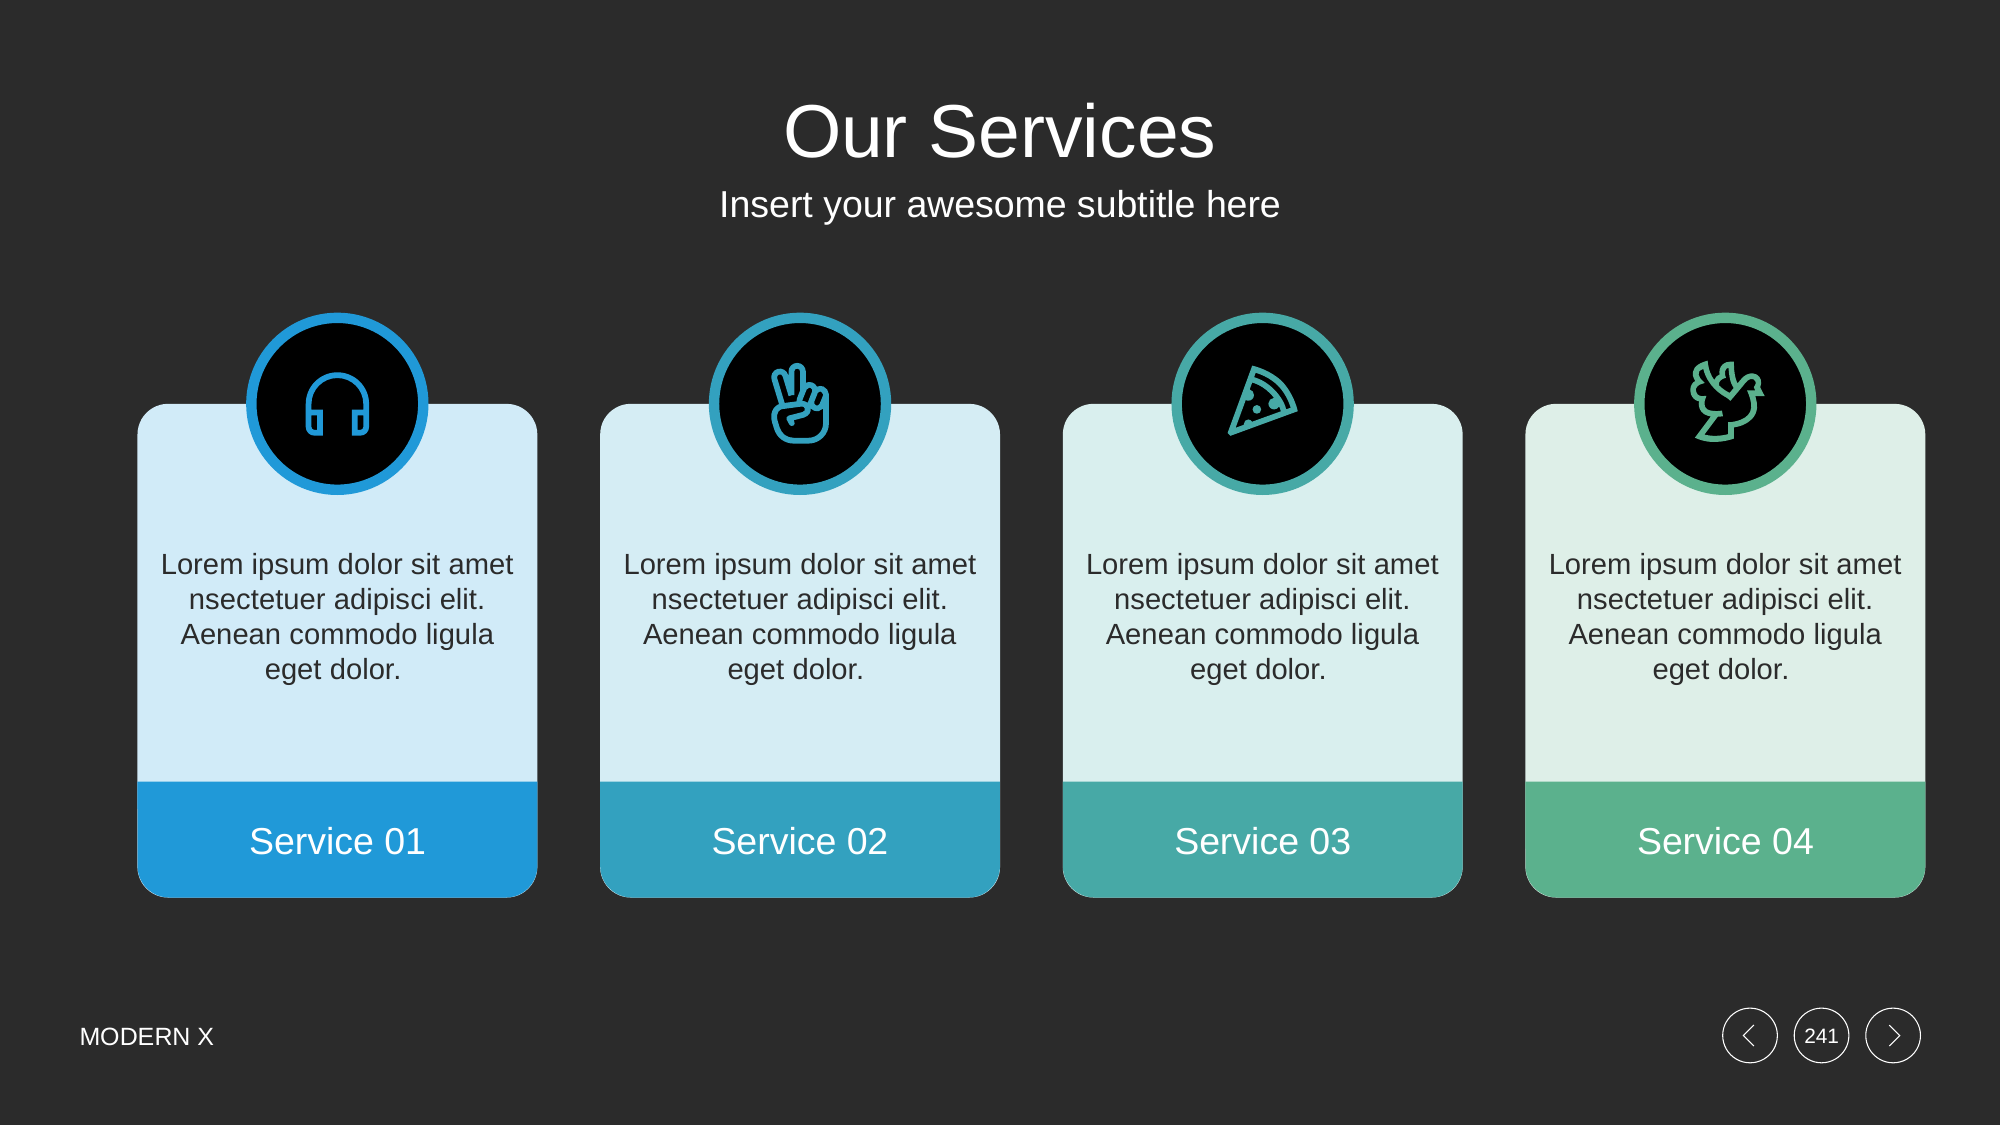

# Our Services
Insert your awesome subtitle here

Lorem ipsum dolor sit amet nsectetuer adipisci elit. Aenean commodo ligula eget dolor.

Service 01

Lorem ipsum dolor sit amet nsectetuer adipisci elit. Aenean commodo ligula eget dolor.

Service 02

Lorem ipsum dolor sit amet nsectetuer adipisci elit. Aenean commodo ligula eget dolor.

Service 03

Lorem ipsum dolor sit amet nsectetuer adipisci elit. Aenean commodo ligula eget dolor.

Service 04